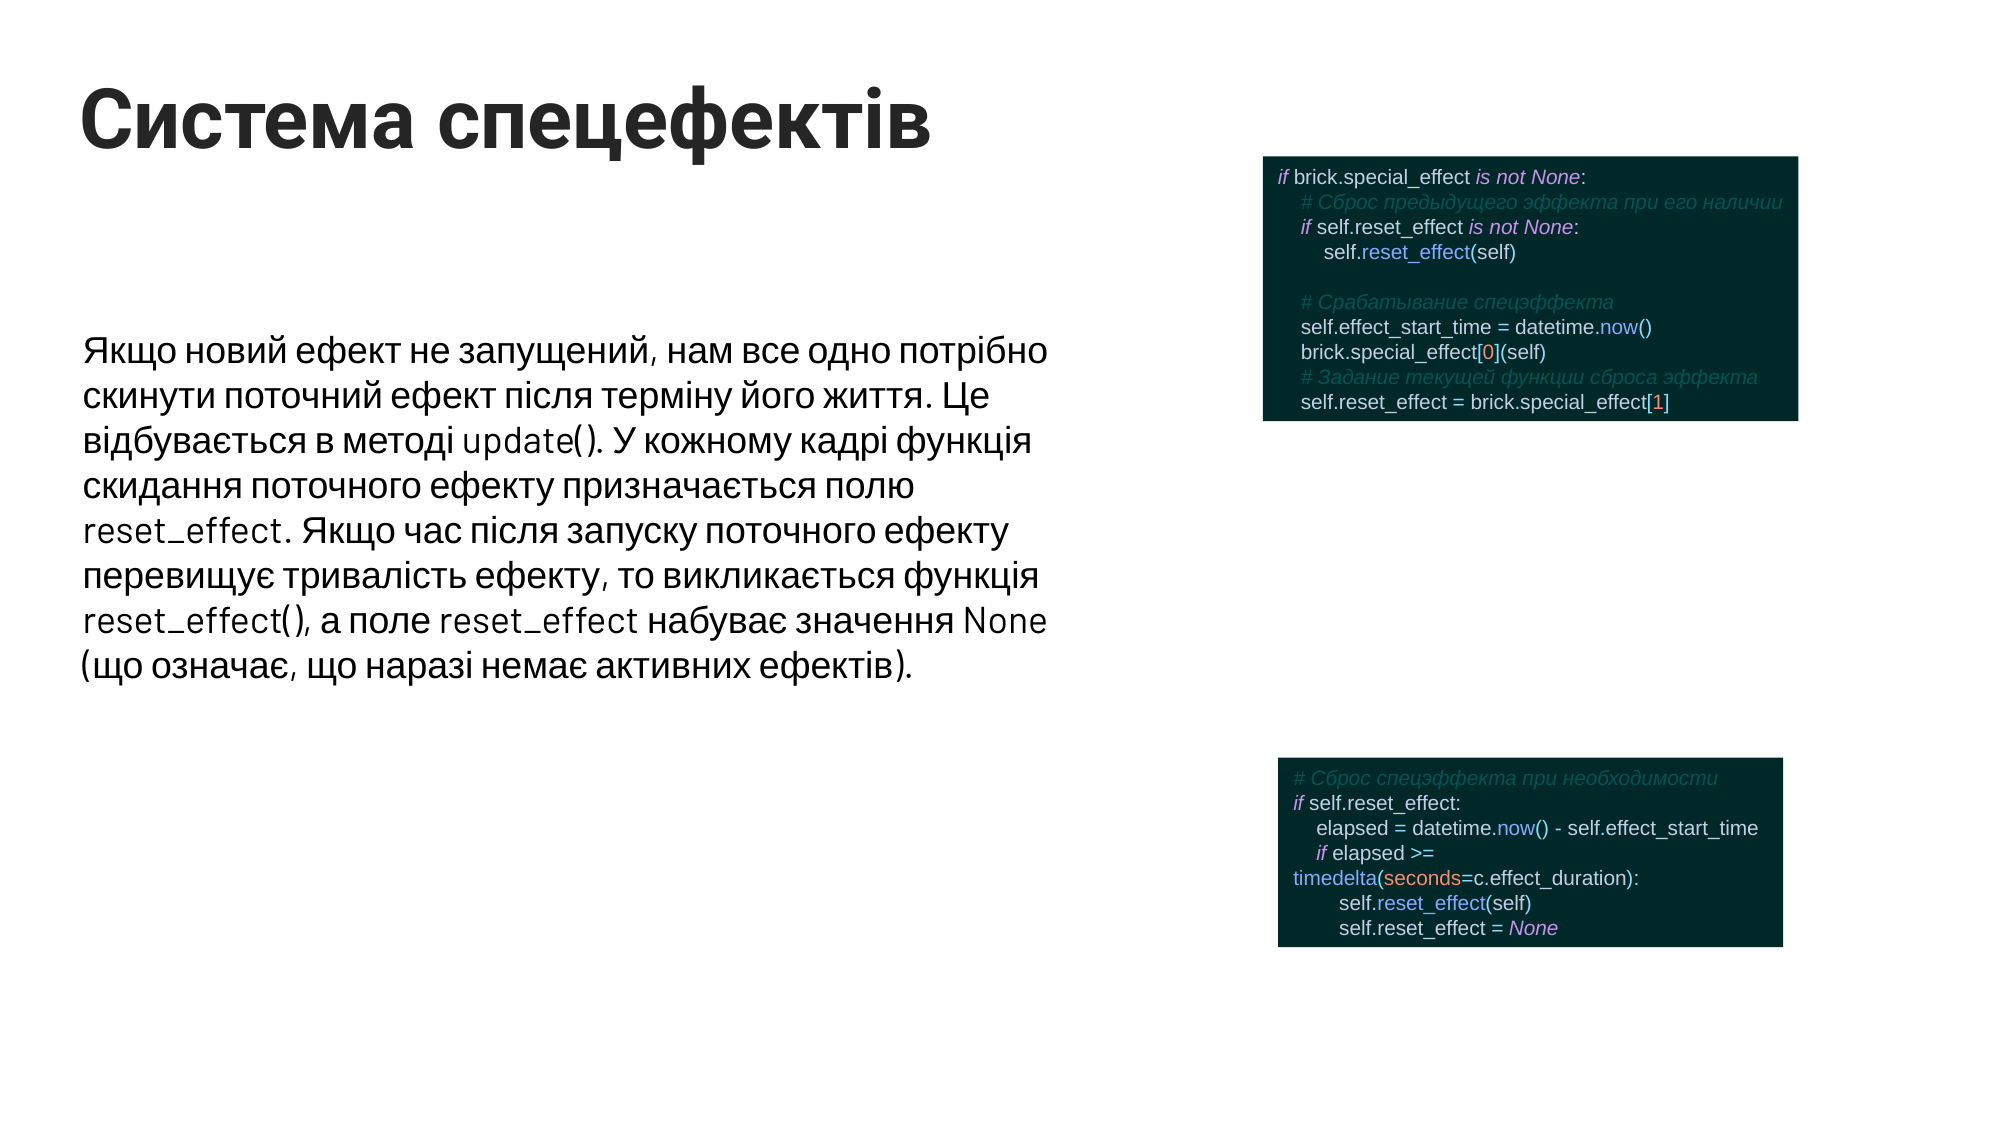

Система спецефектів
if brick.special_effect is not None:
    # Сброс предыдущего эффекта при его наличии
    if self.reset_effect is not None:
        self.reset_effect(self)
    # Срабатывание спецэффекта
    self.effect_start_time = datetime.now()
    brick.special_effect[0](self)
    # Задание текущей функции сброса эффекта
    self.reset_effect = brick.special_effect[1]
Якщо новий ефект не запущений, нам все одно потрібно скинути поточний ефект після терміну його життя. Це відбувається в методі update(). У кожному кадрі функція скидання поточного ефекту призначається полю reset_effect. Якщо час після запуску поточного ефекту перевищує тривалість ефекту, то викликається функція reset_effect(), а поле reset_effect набуває значення None (що означає, що наразі немає активних ефектів).

# Сброс спецэффекта при необходимости if self.reset_effect: elapsed = datetime.now() - self.effect_start_time if elapsed >= timedelta(seconds=c.effect_duration): self.reset_effect(self) self.reset_effect = None